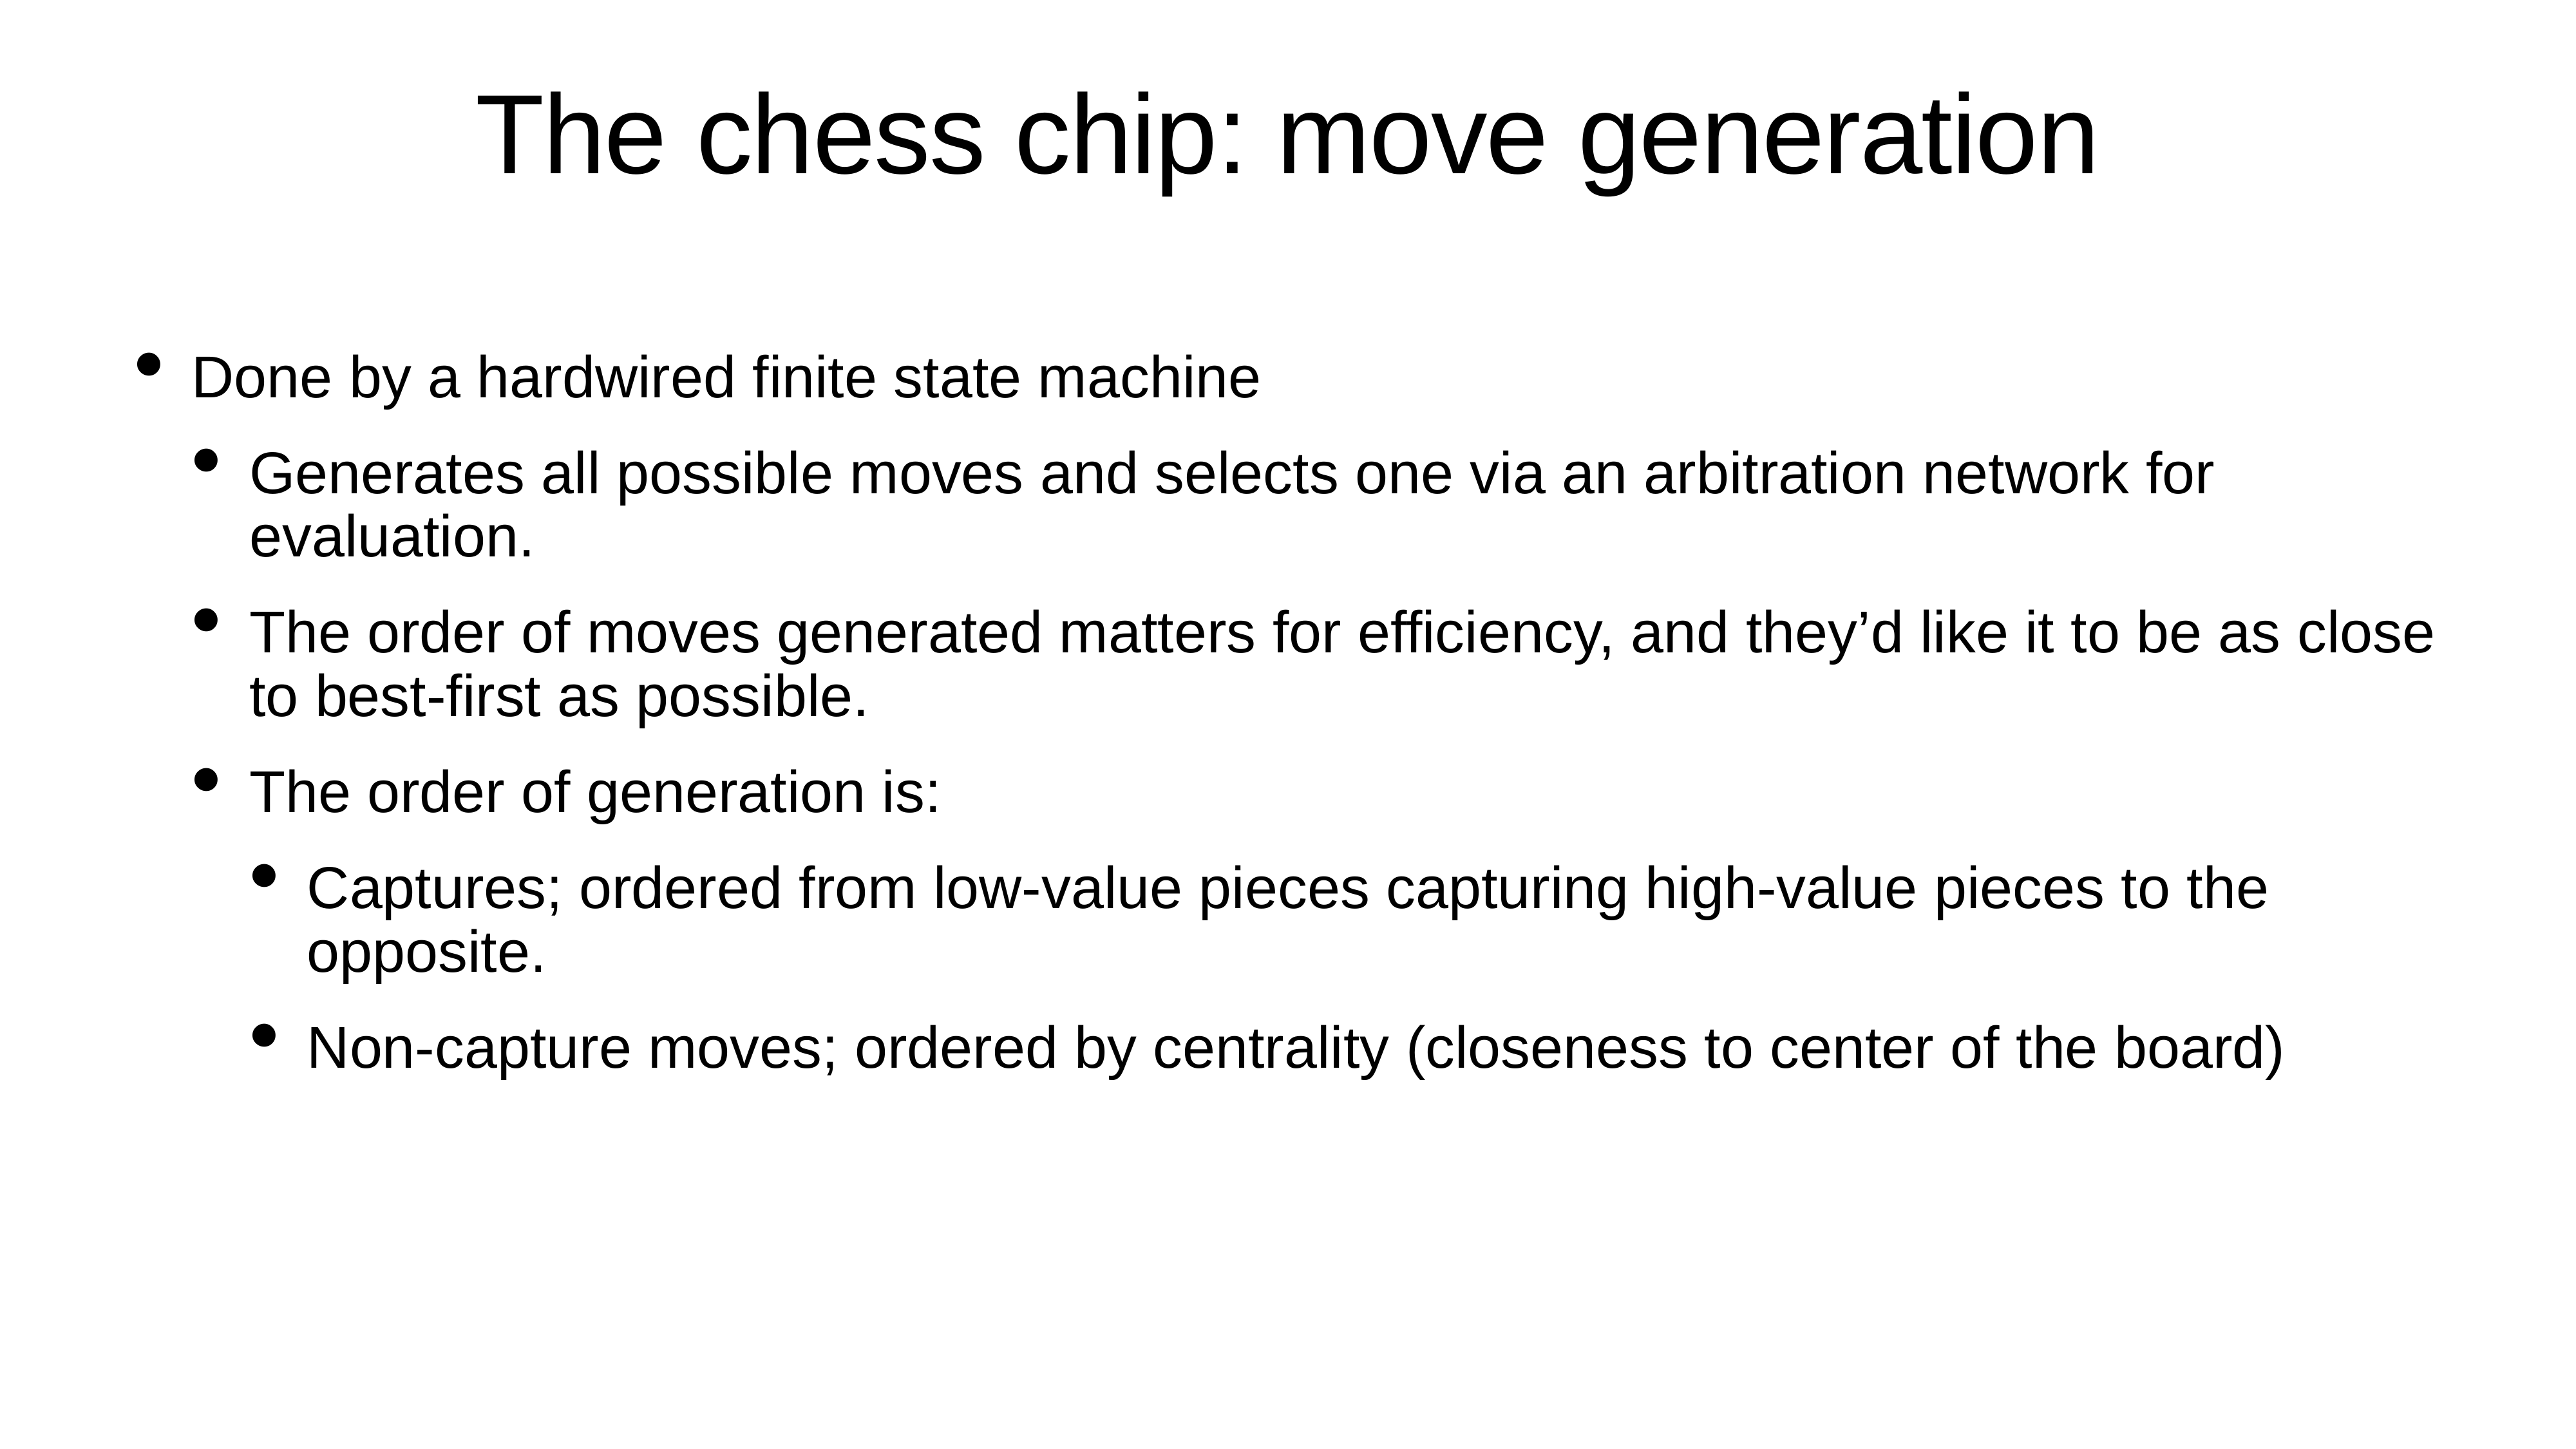

# The chess chip: move generation
Done by a hardwired finite state machine
Generates all possible moves and selects one via an arbitration network for evaluation.
The order of moves generated matters for efficiency, and they’d like it to be as close to best-first as possible.
The order of generation is:
Captures; ordered from low-value pieces capturing high-value pieces to the opposite.
Non-capture moves; ordered by centrality (closeness to center of the board)